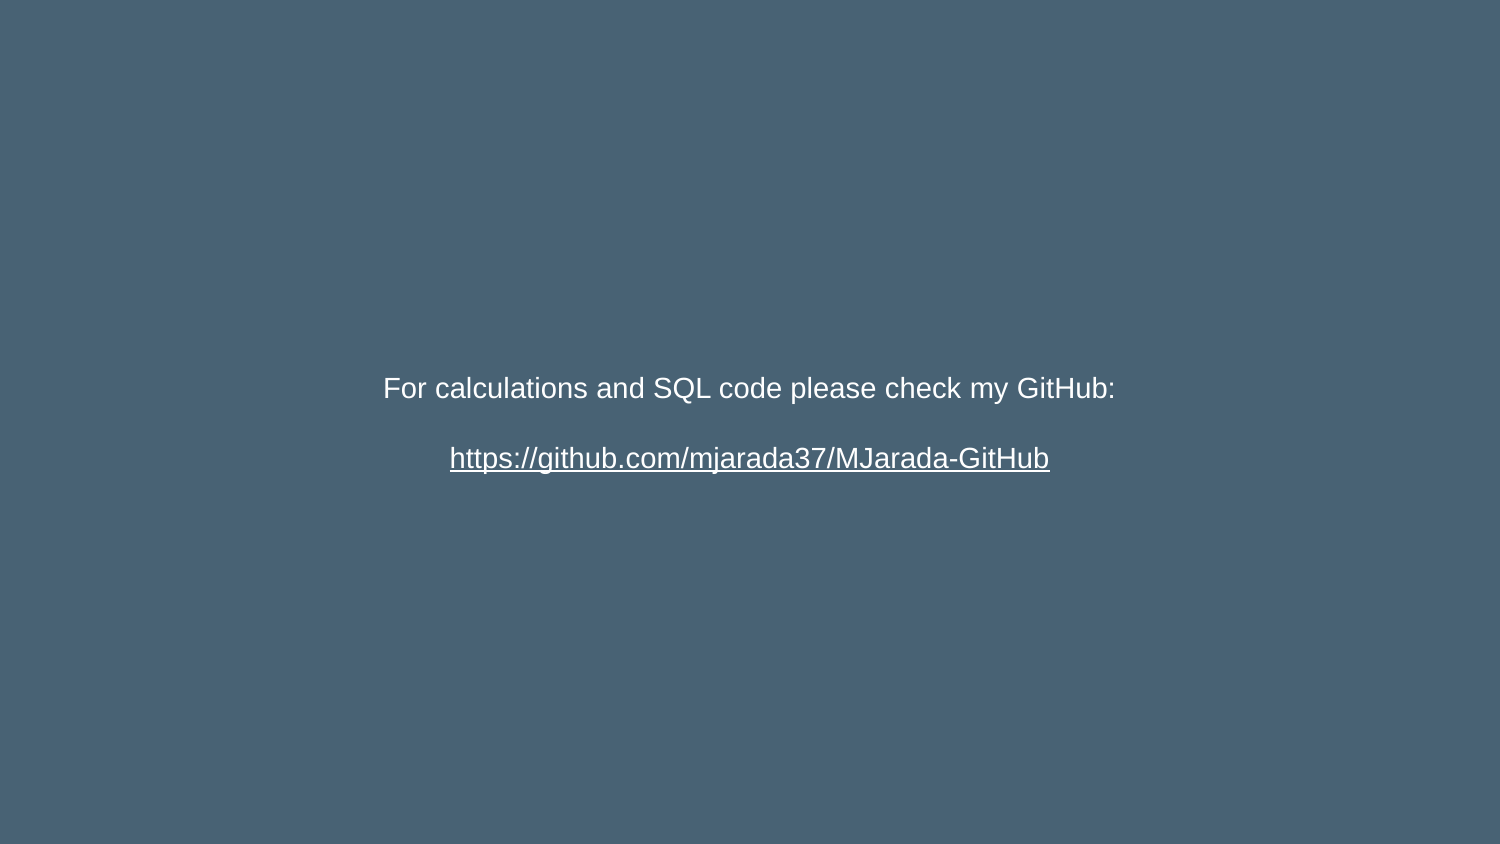

For calculations and SQL code please check my GitHub:

https://github.com/mjarada37/MJarada-GitHub